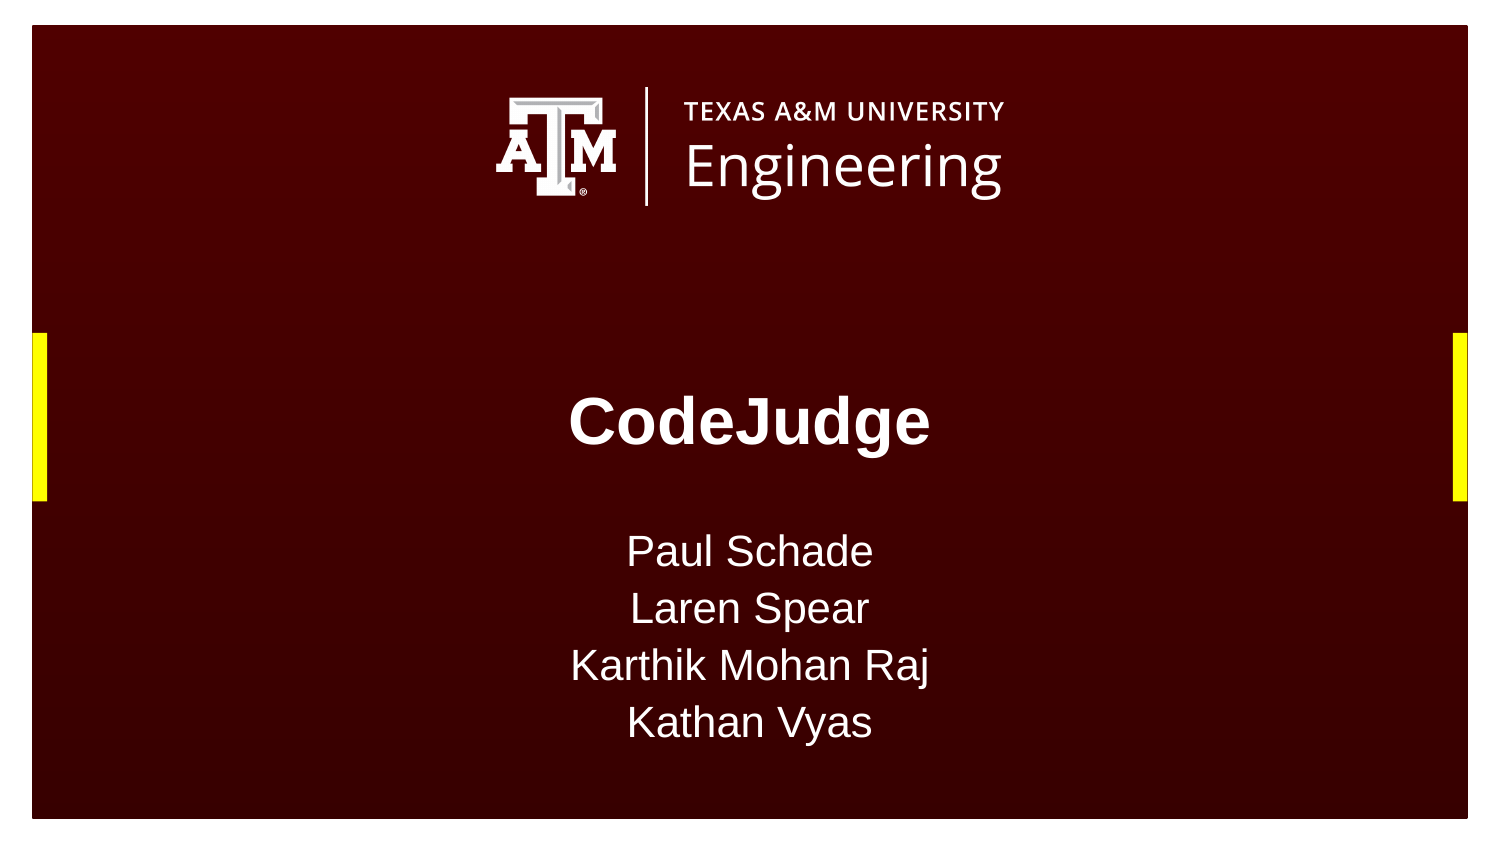

# CodeJudge
Paul Schade
Laren Spear
Karthik Mohan Raj
Kathan Vyas